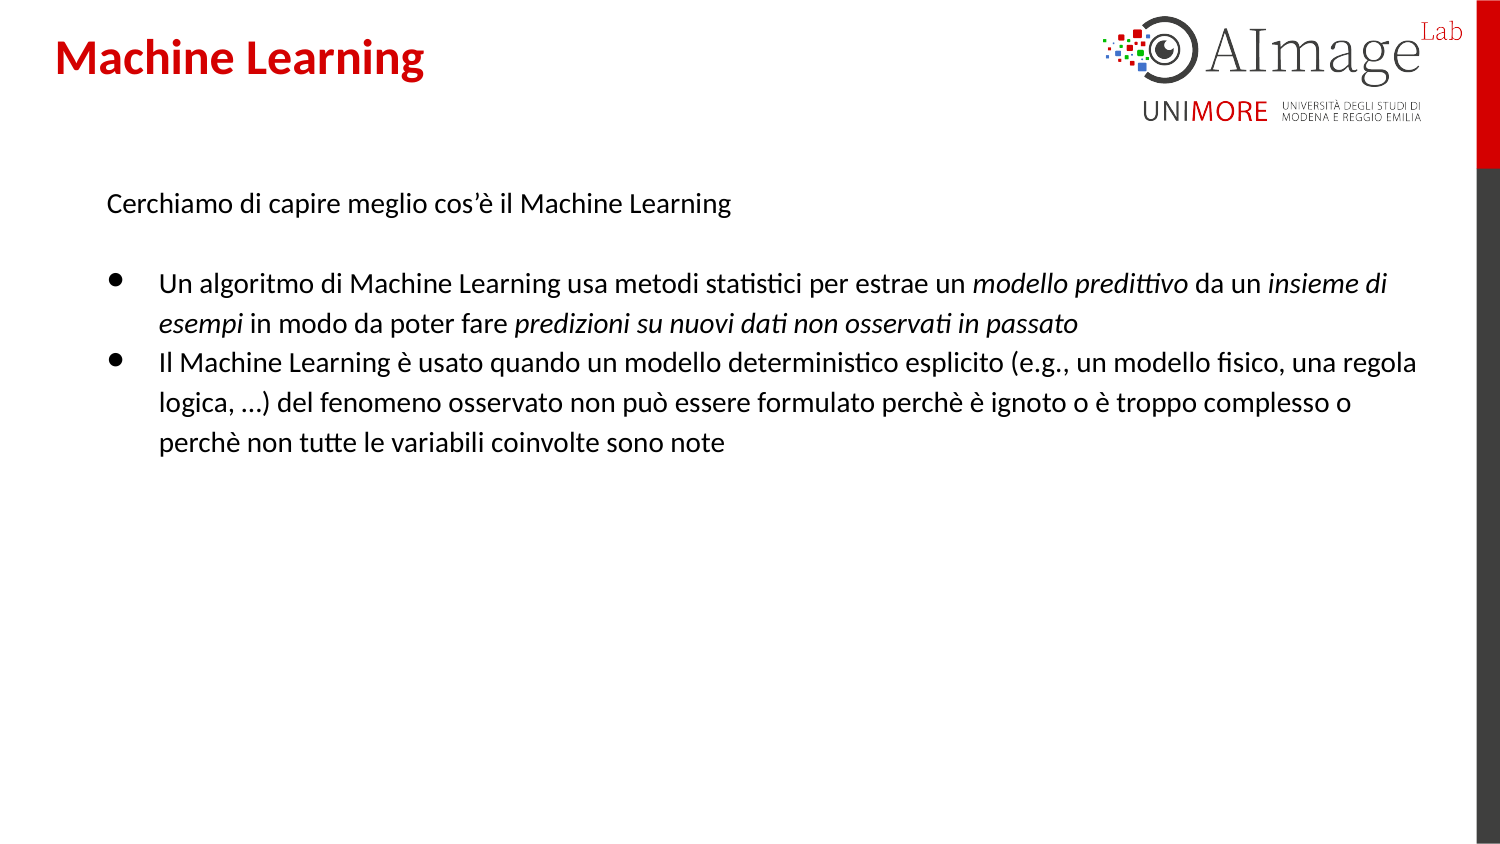

# Machine Learning
Cerchiamo di capire meglio cos’è il Machine Learning

Un algoritmo di Machine Learning usa metodi statistici per estrae un modello predittivo da un insieme di esempi in modo da poter fare predizioni su nuovi dati non osservati in passato
Il Machine Learning è usato quando un modello deterministico esplicito (e.g., un modello fisico, una regola logica, …) del fenomeno osservato non può essere formulato perchè è ignoto o è troppo complesso o perchè non tutte le variabili coinvolte sono note